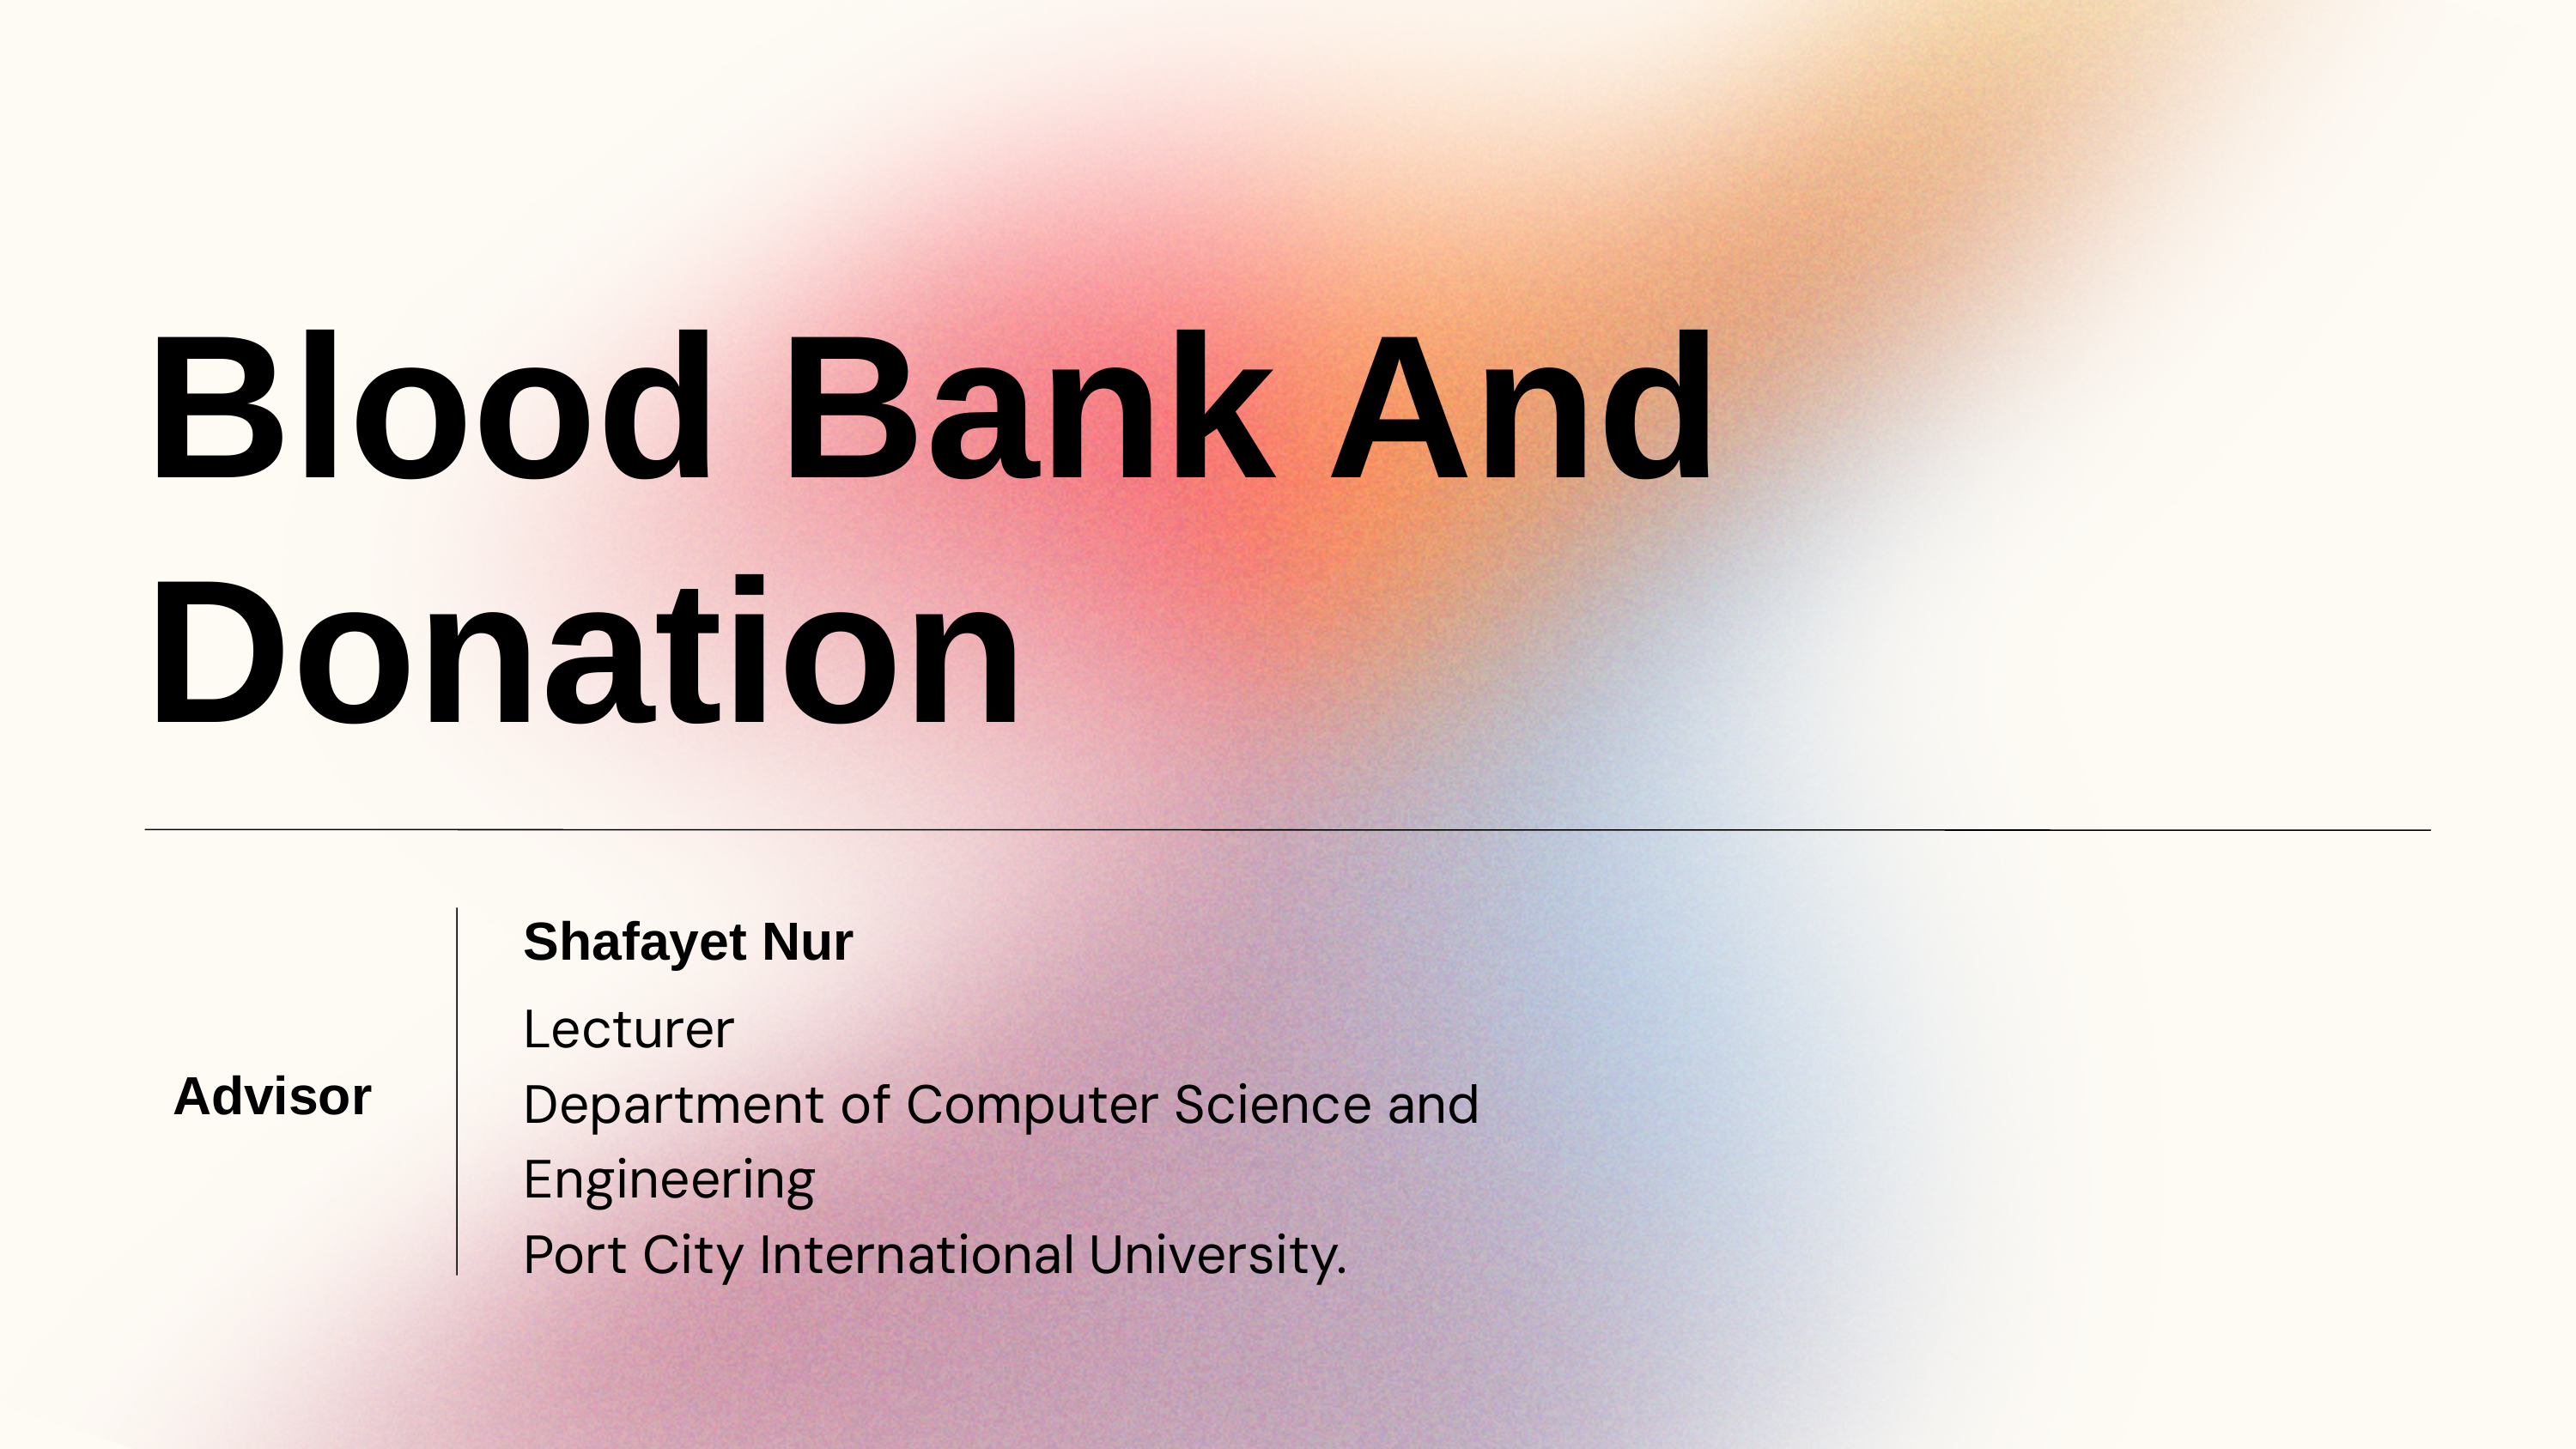

Blood Bank And Donation

Shafayet Nur
Lecturer
Department of Computer Science and Engineering
Port City International University.

Advisor